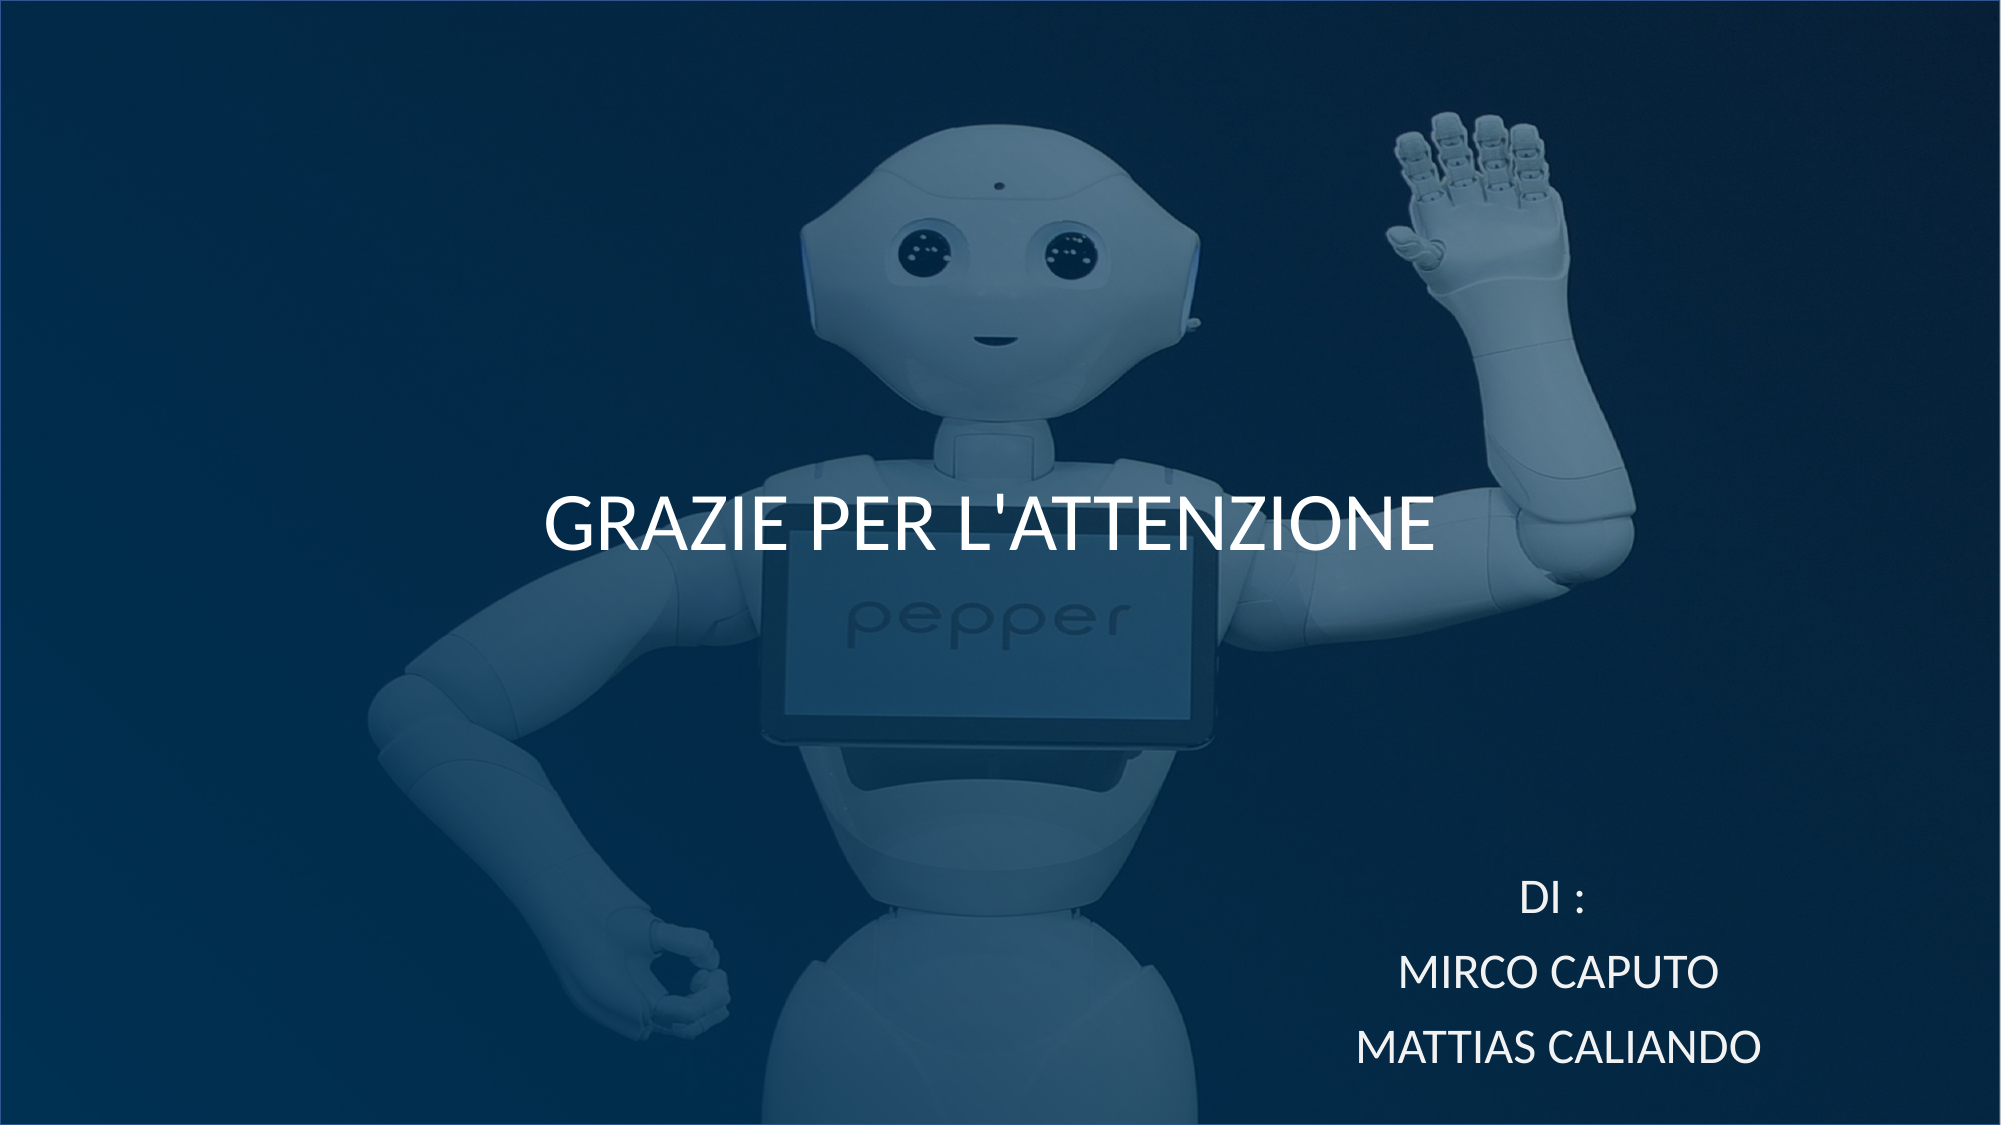

# GRAZIE PER L'ATTENZIONE
DI :
MIRCO CAPUTO
MATTIAS CALIANDO